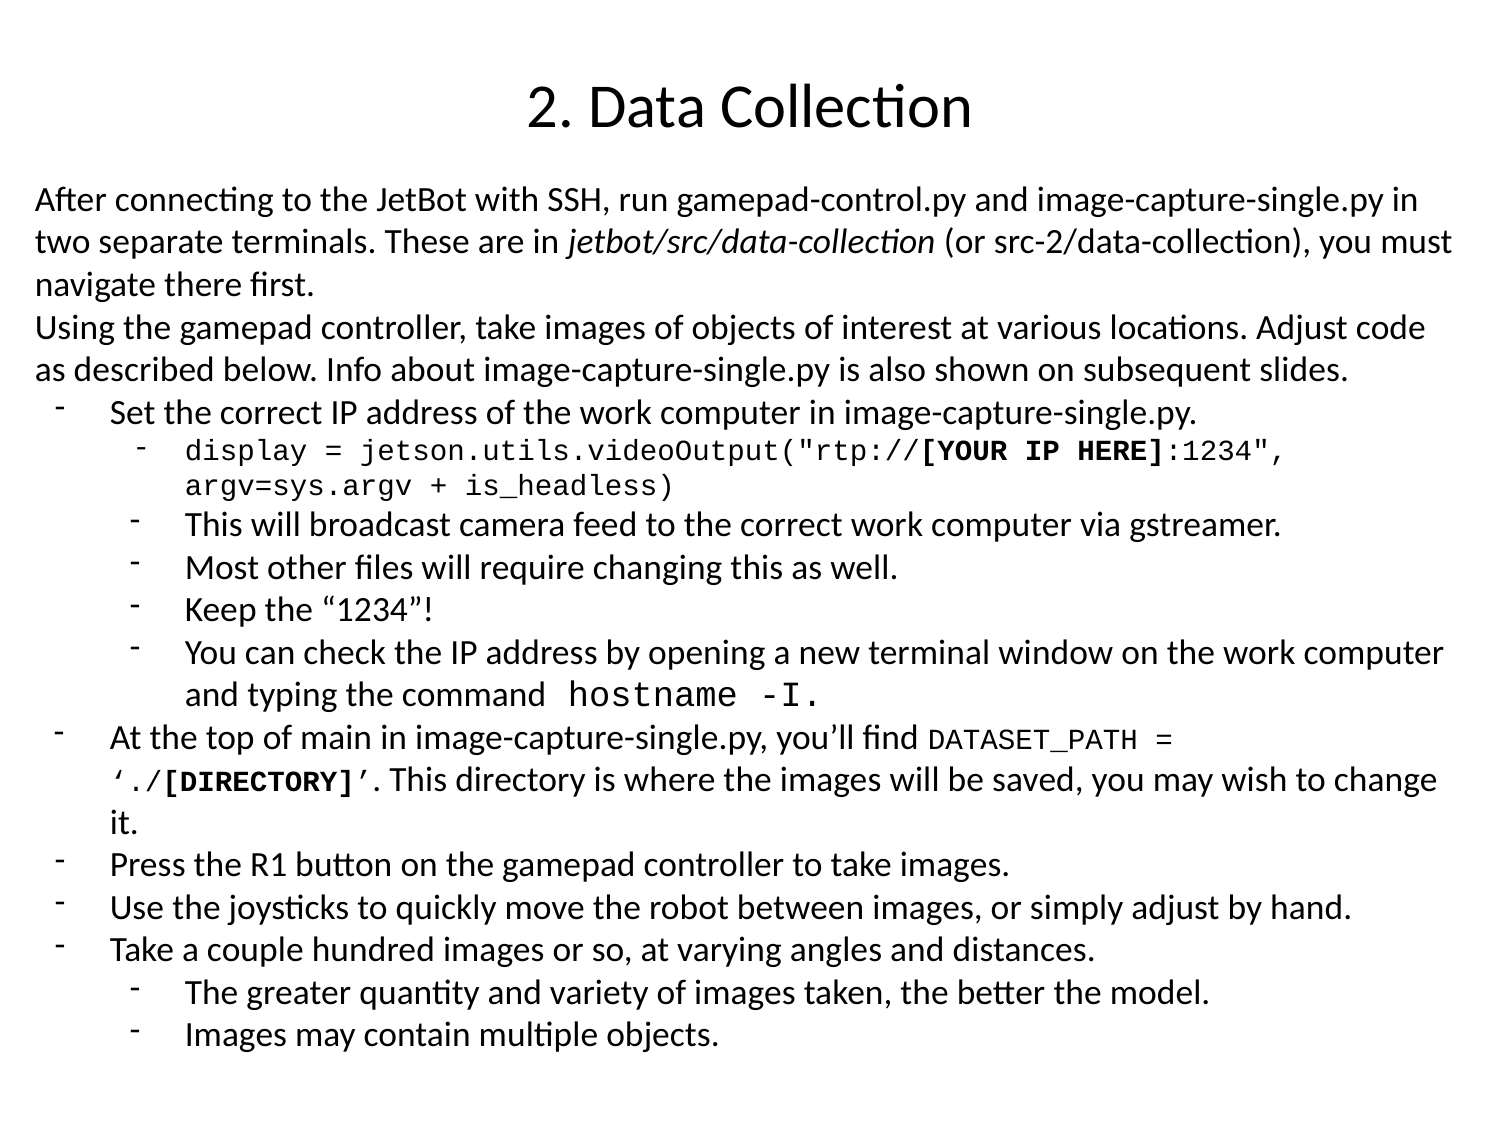

# 2. Data Collection
After connecting to the JetBot with SSH, run gamepad-control.py and image-capture-single.py in two separate terminals. These are in jetbot/src/data-collection (or src-2/data-collection), you must navigate there first.
Using the gamepad controller, take images of objects of interest at various locations. Adjust code as described below. Info about image-capture-single.py is also shown on subsequent slides.
Set the correct IP address of the work computer in image-capture-single.py.
display = jetson.utils.videoOutput("rtp://[YOUR IP HERE]:1234", argv=sys.argv + is_headless)
This will broadcast camera feed to the correct work computer via gstreamer.
Most other files will require changing this as well.
Keep the “1234”!
You can check the IP address by opening a new terminal window on the work computer and typing the command hostname -I.
At the top of main in image-capture-single.py, you’ll find DATASET_PATH = ‘./[DIRECTORY]’. This directory is where the images will be saved, you may wish to change it.
Press the R1 button on the gamepad controller to take images.
Use the joysticks to quickly move the robot between images, or simply adjust by hand.
Take a couple hundred images or so, at varying angles and distances.
The greater quantity and variety of images taken, the better the model.
Images may contain multiple objects.